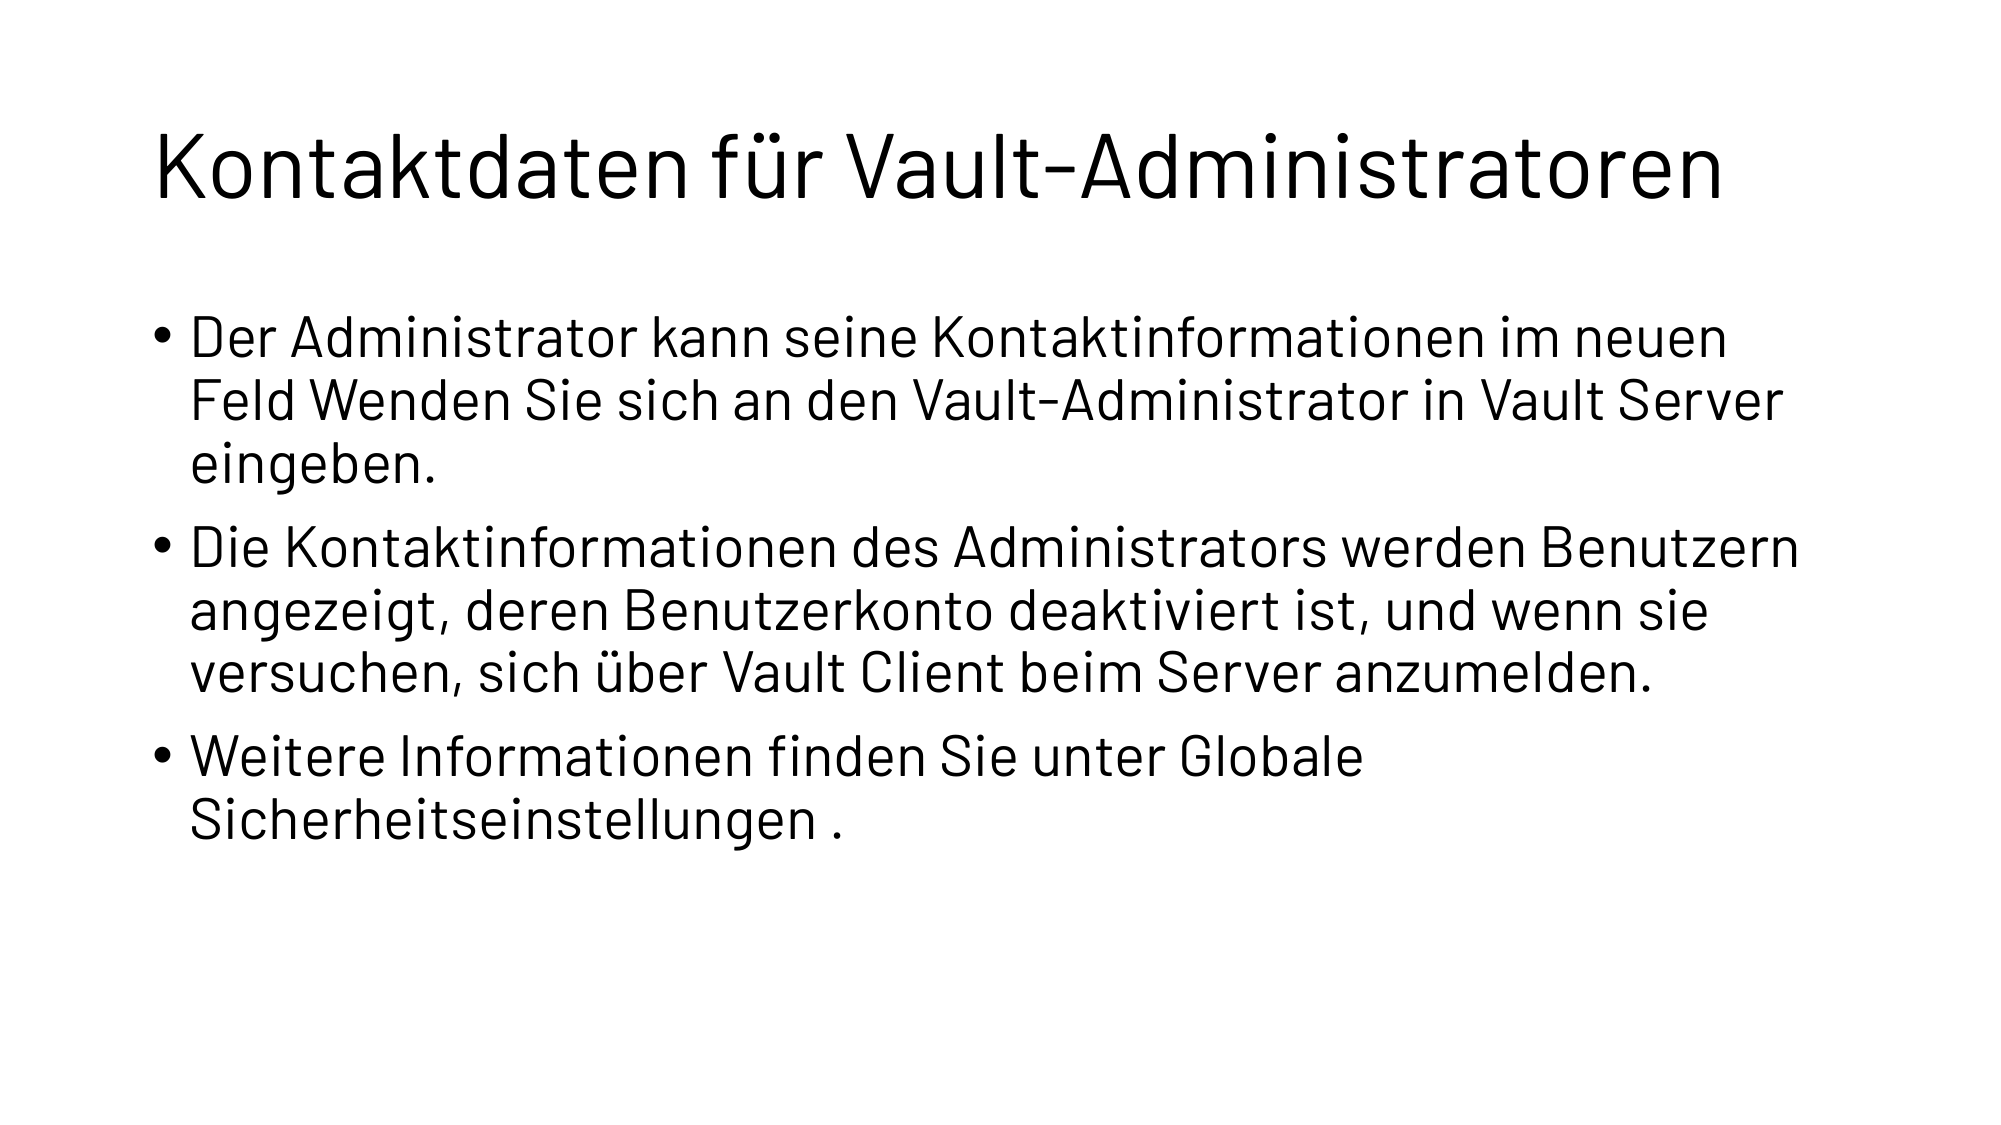

# Kontaktdaten für Vault-Administratoren
Der Administrator kann seine Kontaktinformationen im neuen Feld Wenden Sie sich an den Vault-Administrator in Vault Server eingeben.
Die Kontaktinformationen des Administrators werden Benutzern angezeigt, deren Benutzerkonto deaktiviert ist, und wenn sie versuchen, sich über Vault Client beim Server anzumelden.
Weitere Informationen finden Sie unter Globale Sicherheitseinstellungen .